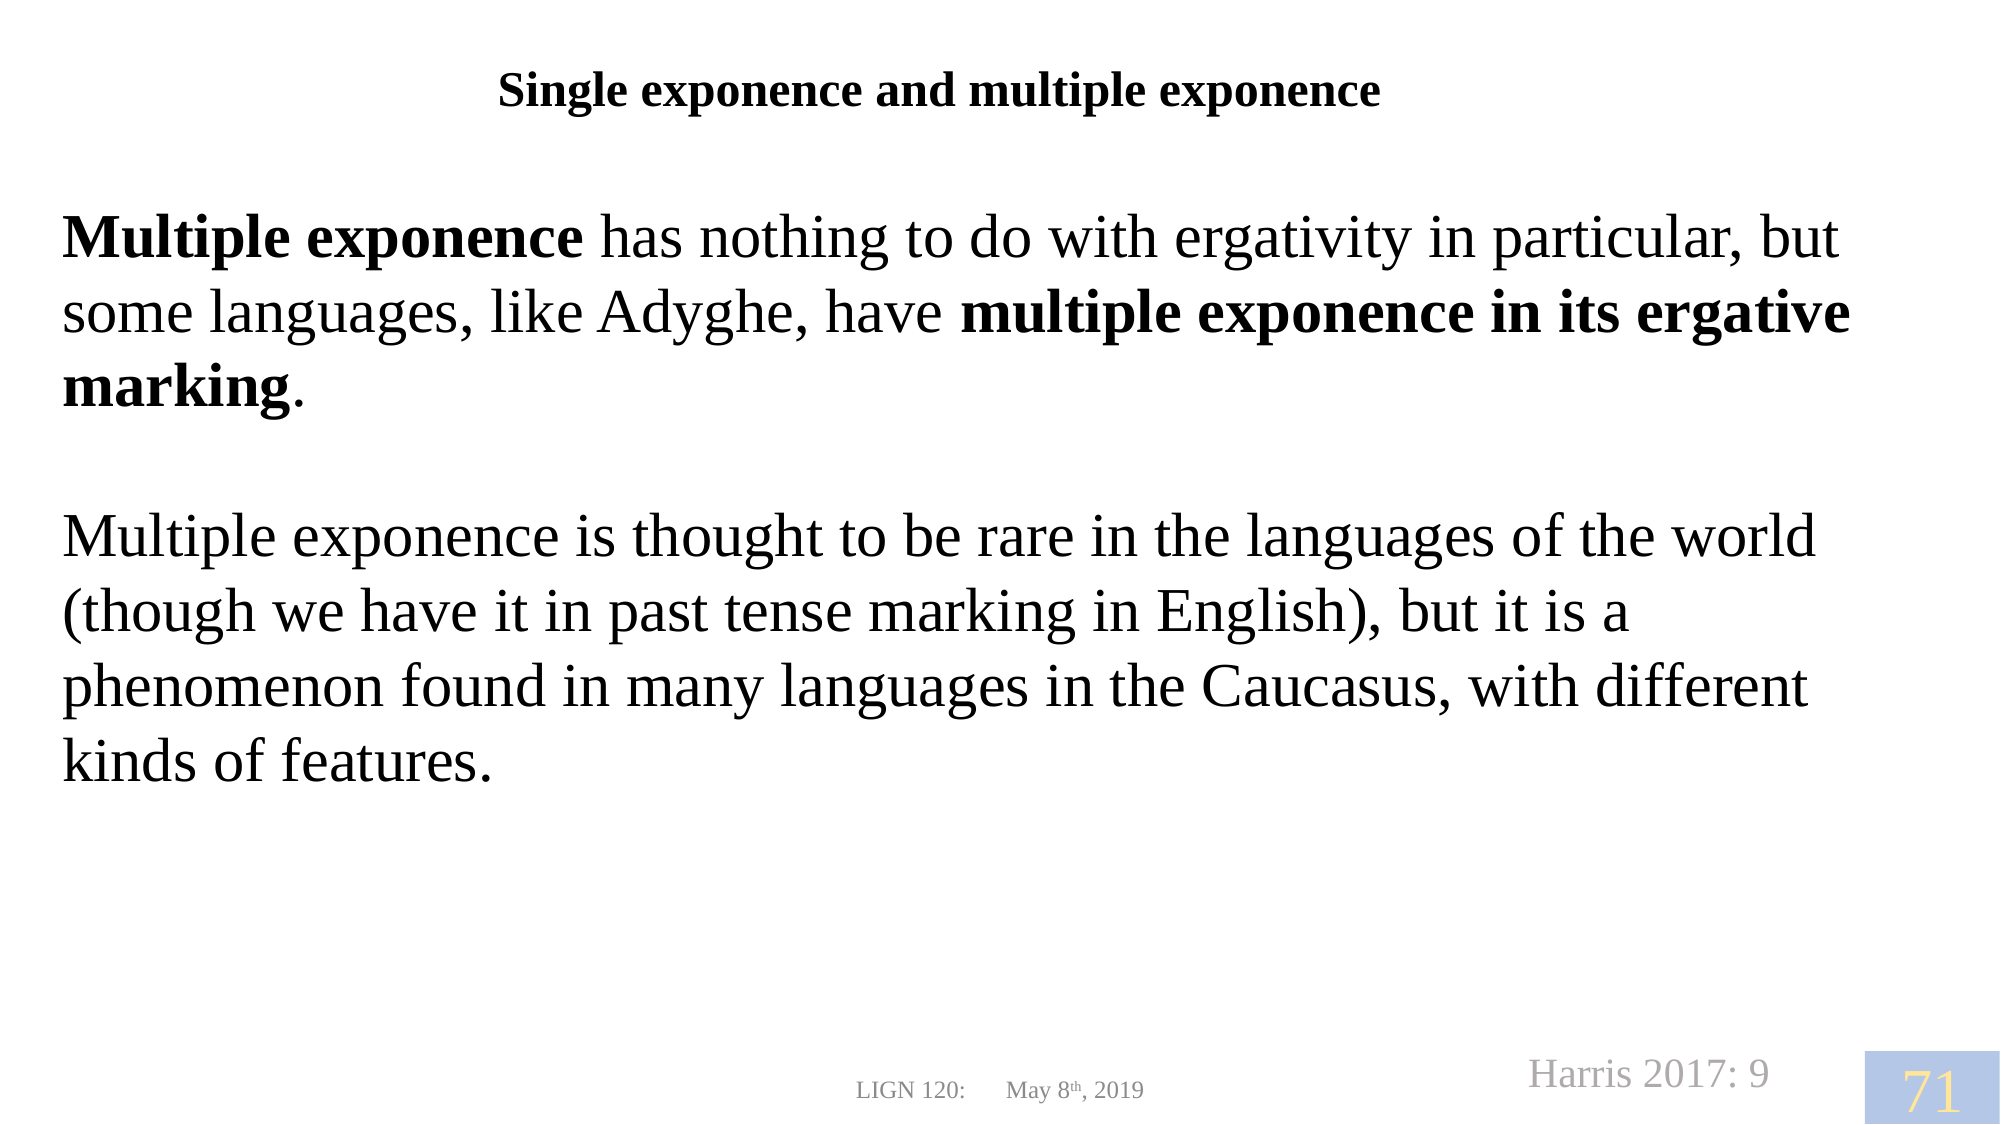

Single exponence and multiple exponence
Multiple exponence has nothing to do with ergativity in particular, but some languages, like Adyghe, have multiple exponence in its ergative marking.
Multiple exponence is thought to be rare in the languages of the world (though we have it in past tense marking in English), but it is a phenomenon found in many languages in the Caucasus, with different kinds of features.
Harris 2017: 9
71
LIGN 120:	May 8th, 2019